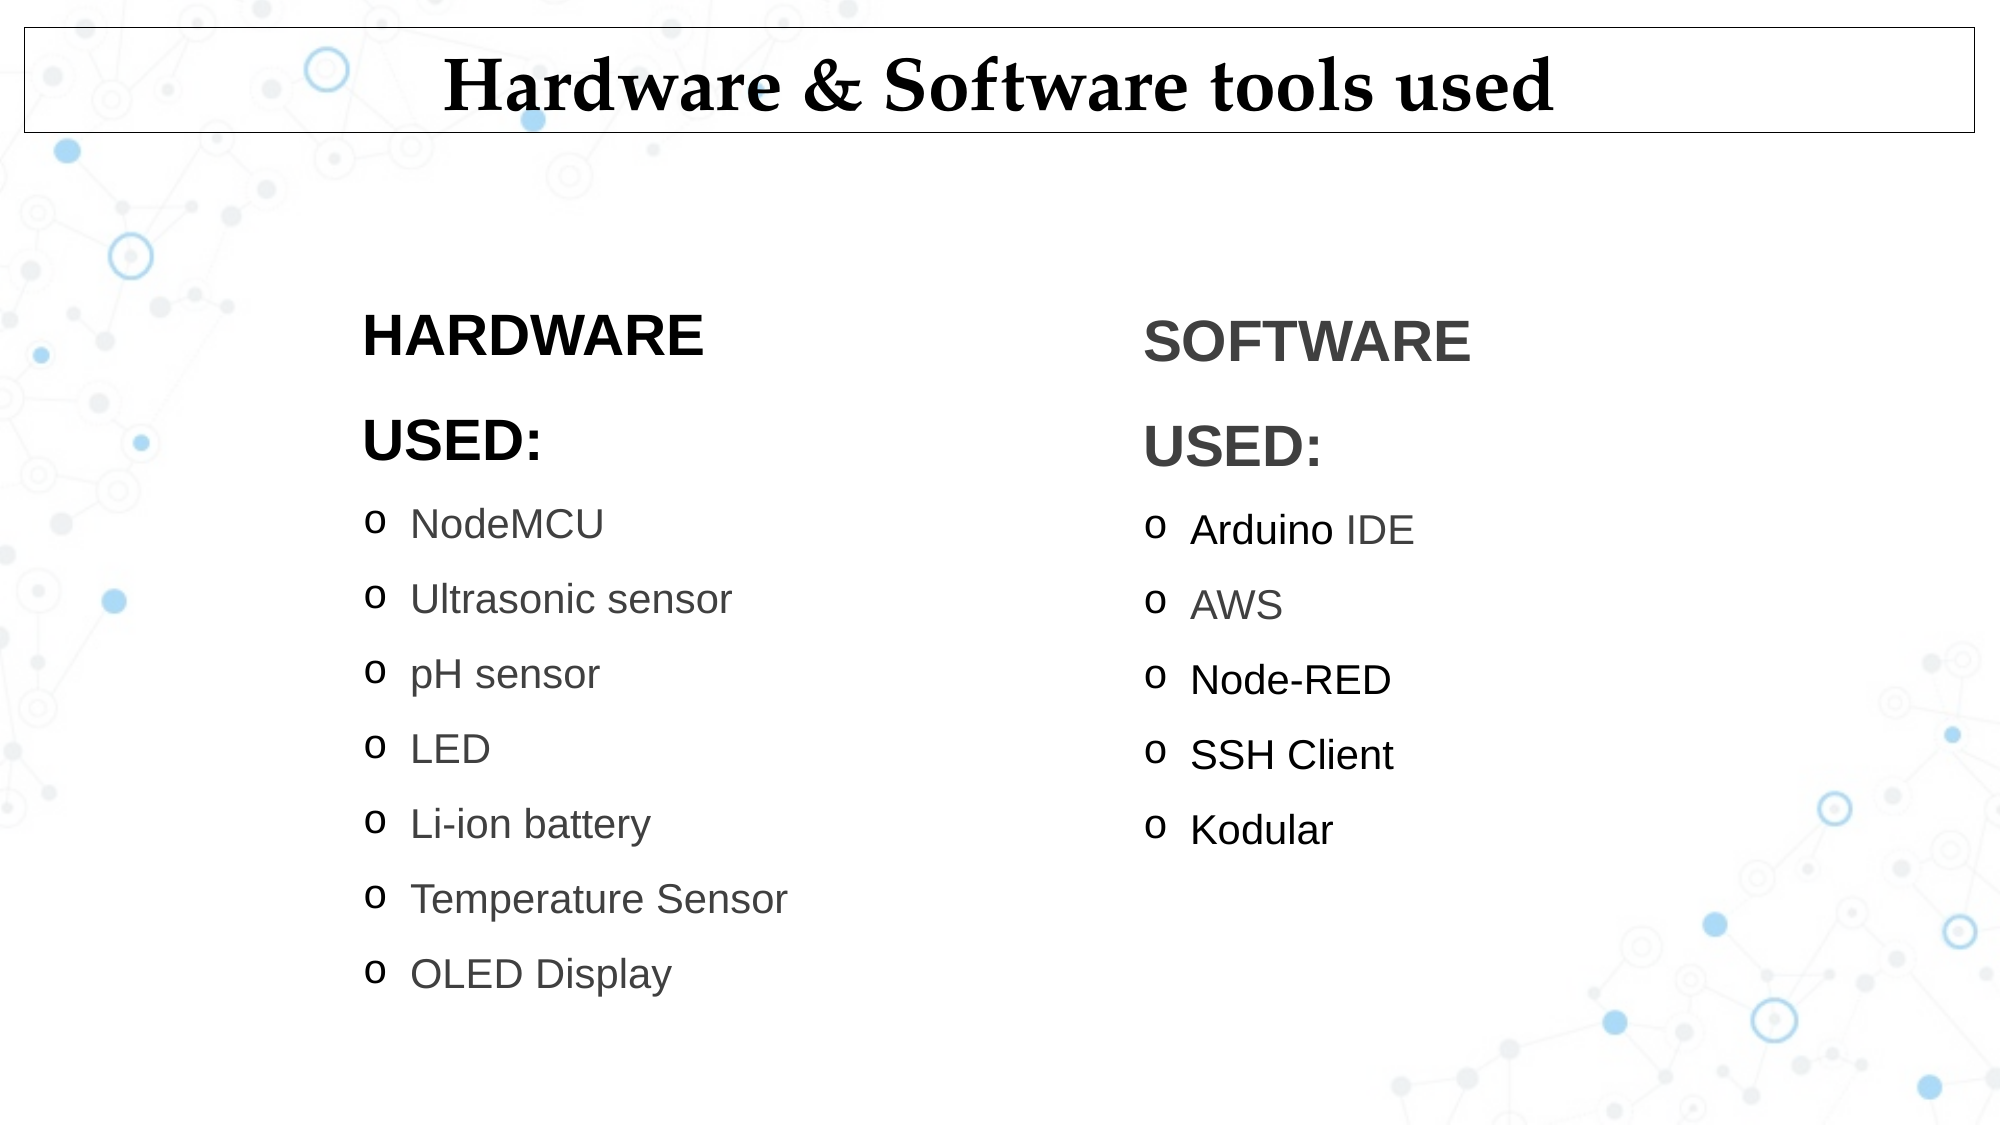

Hardware & Software tools used
HARDWARE USED:
NodeMCU
Ultrasonic sensor
pH sensor
LED
Li-ion battery
Temperature Sensor
OLED Display

SOFTWARE USED:
Arduino IDE
AWS
Node-RED
SSH Client
Kodular